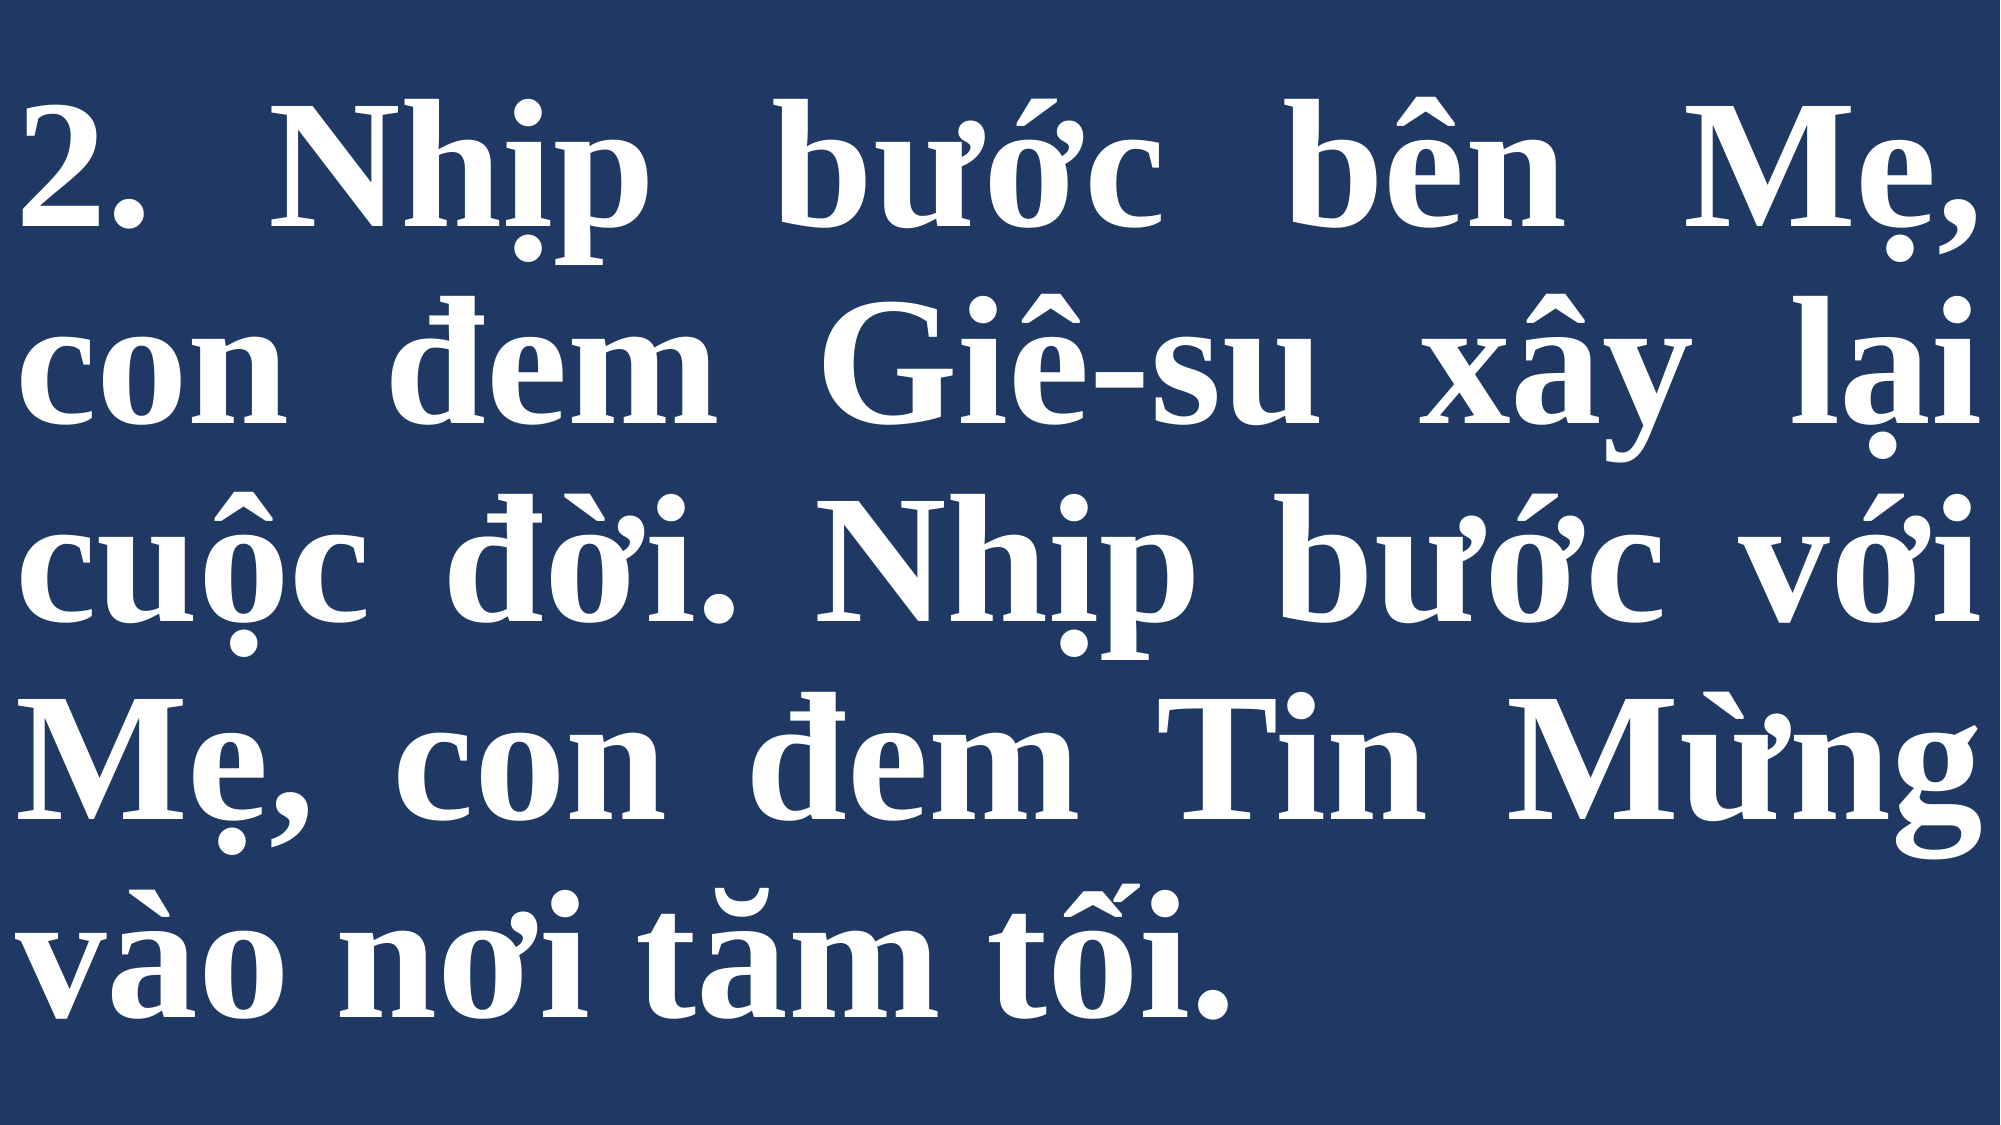

# 2. Nhịp bước bên Mẹ, con đem Giê-su xây lại cuộc đời. Nhịp bước với Mẹ, con đem Tin Mừng vào nơi tăm tối.